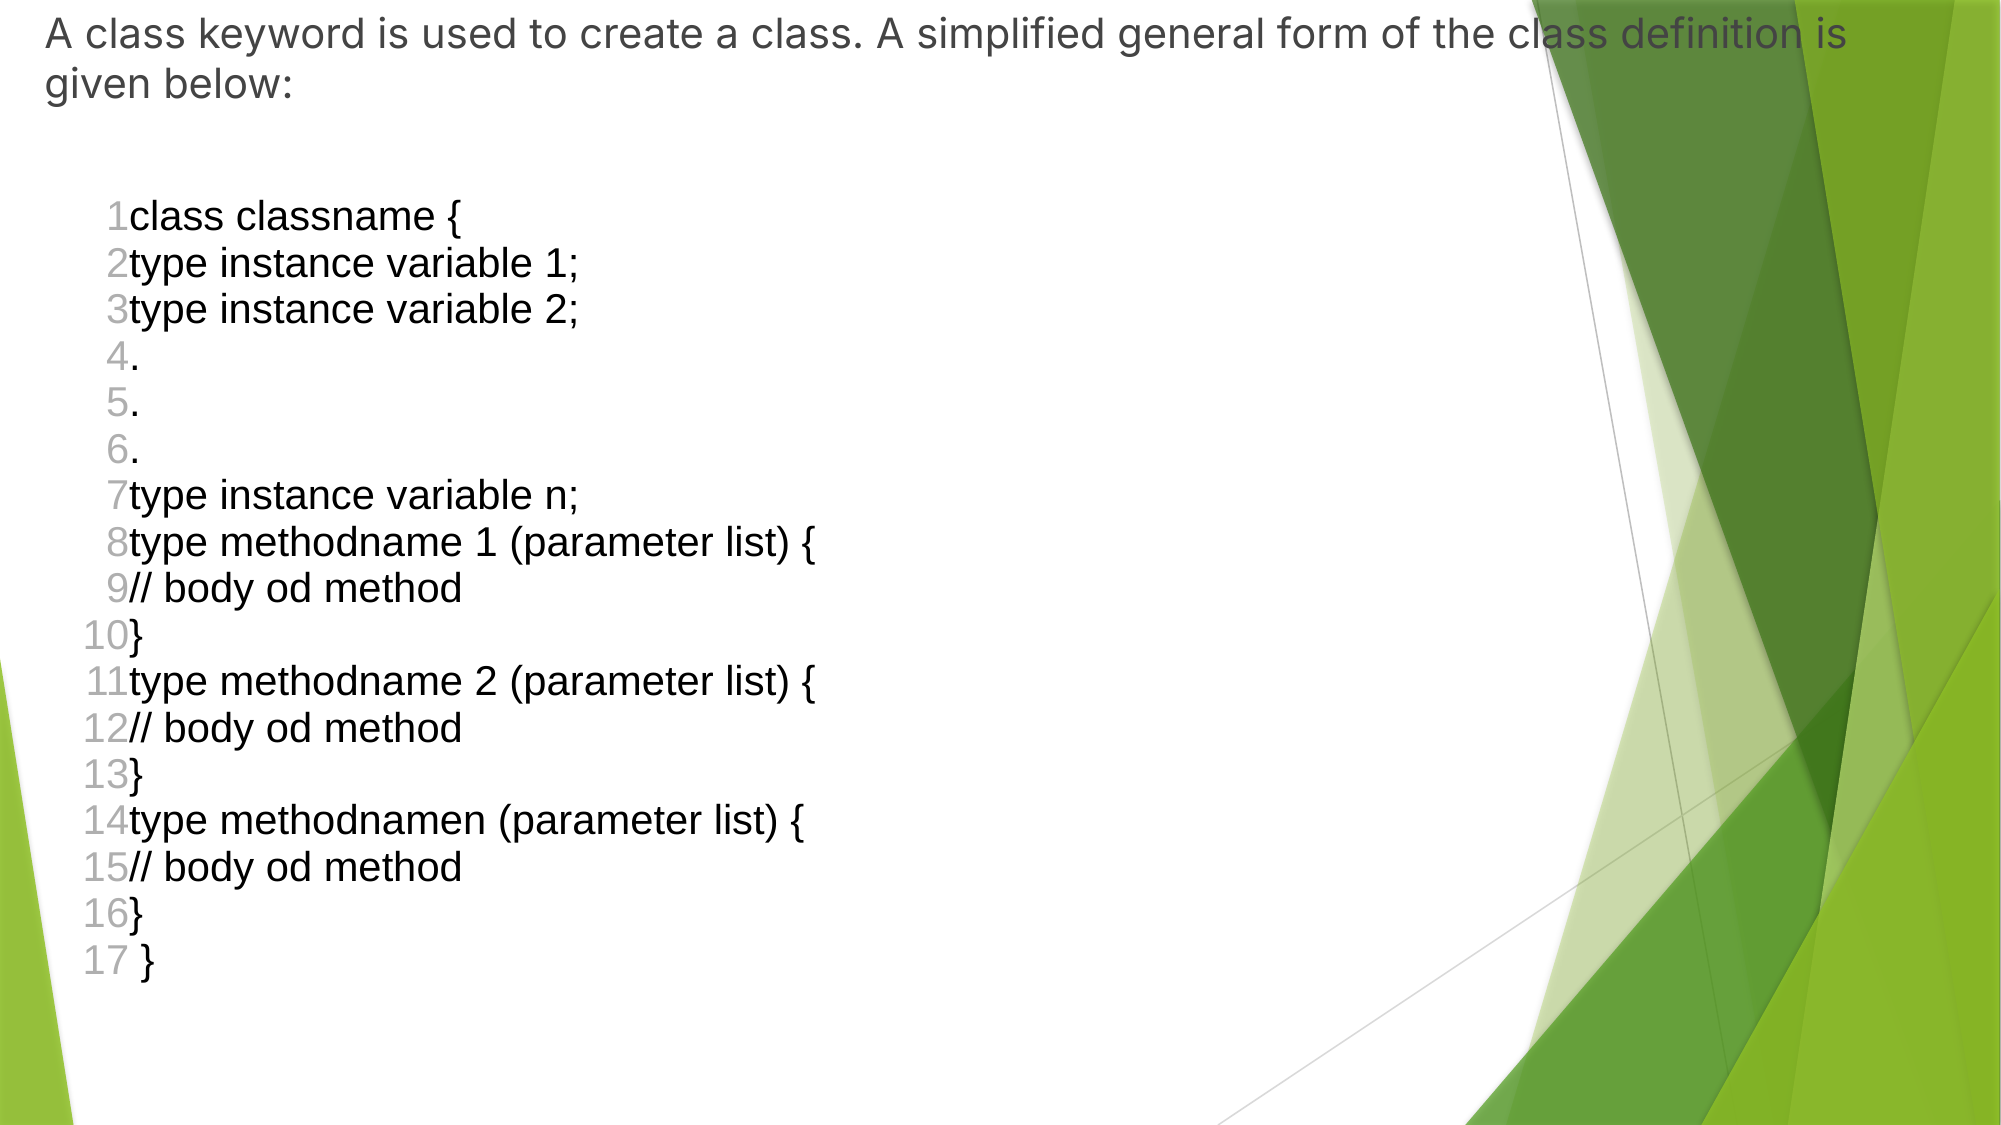

A class keyword is used to create a class. A simplified general form of the class definition is given below:

| 1 2 3 4 5 6 7 8 9 10 11 12 13 14 15 16 17 | class classname { type instance variable 1; type instance variable 2; . . . type instance variable n; type methodname 1 (parameter list) { // body od method } type methodname 2 (parameter list) { // body od method } type methodnamen (parameter list) { // body od method }  } |
| --- | --- |